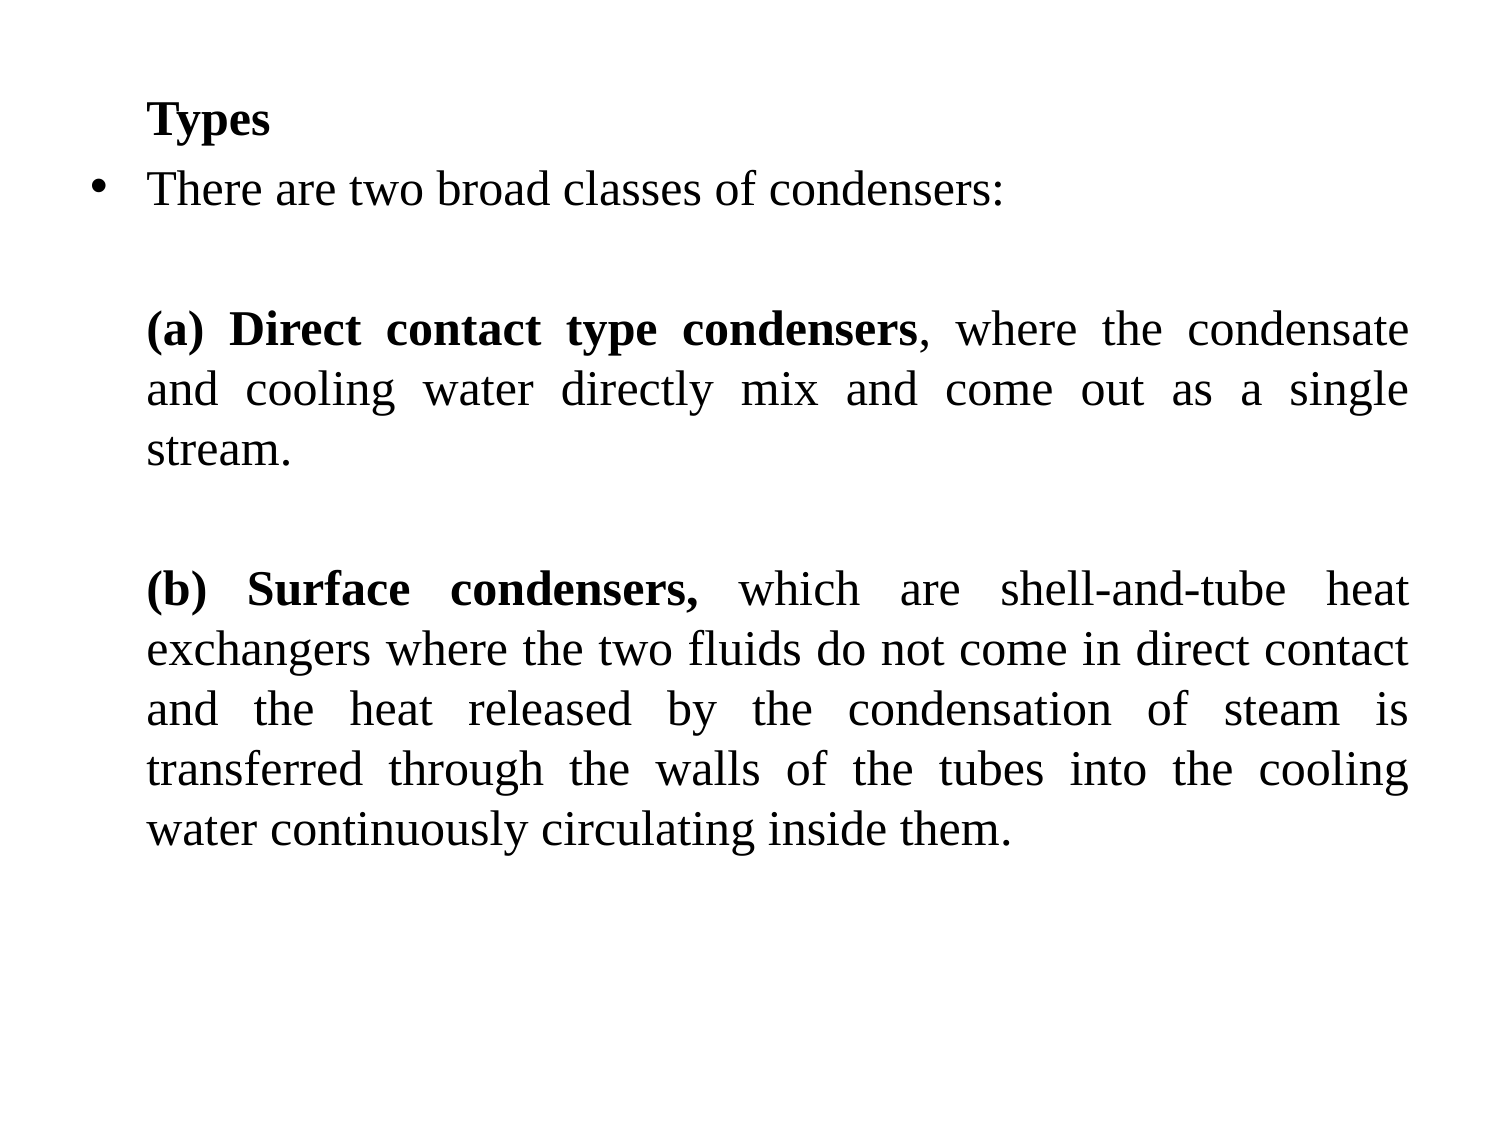

Types
There are two broad classes of condensers:

	(a) Direct contact type condensers, where the condensate and cooling water directly mix and come out as a single stream.

	(b) Surface condensers, which are shell-and-tube heat exchangers where the two fluids do not come in direct contact and the heat released by the condensation of steam is transferred through the walls of the tubes into the cooling water continuously circulating inside them.